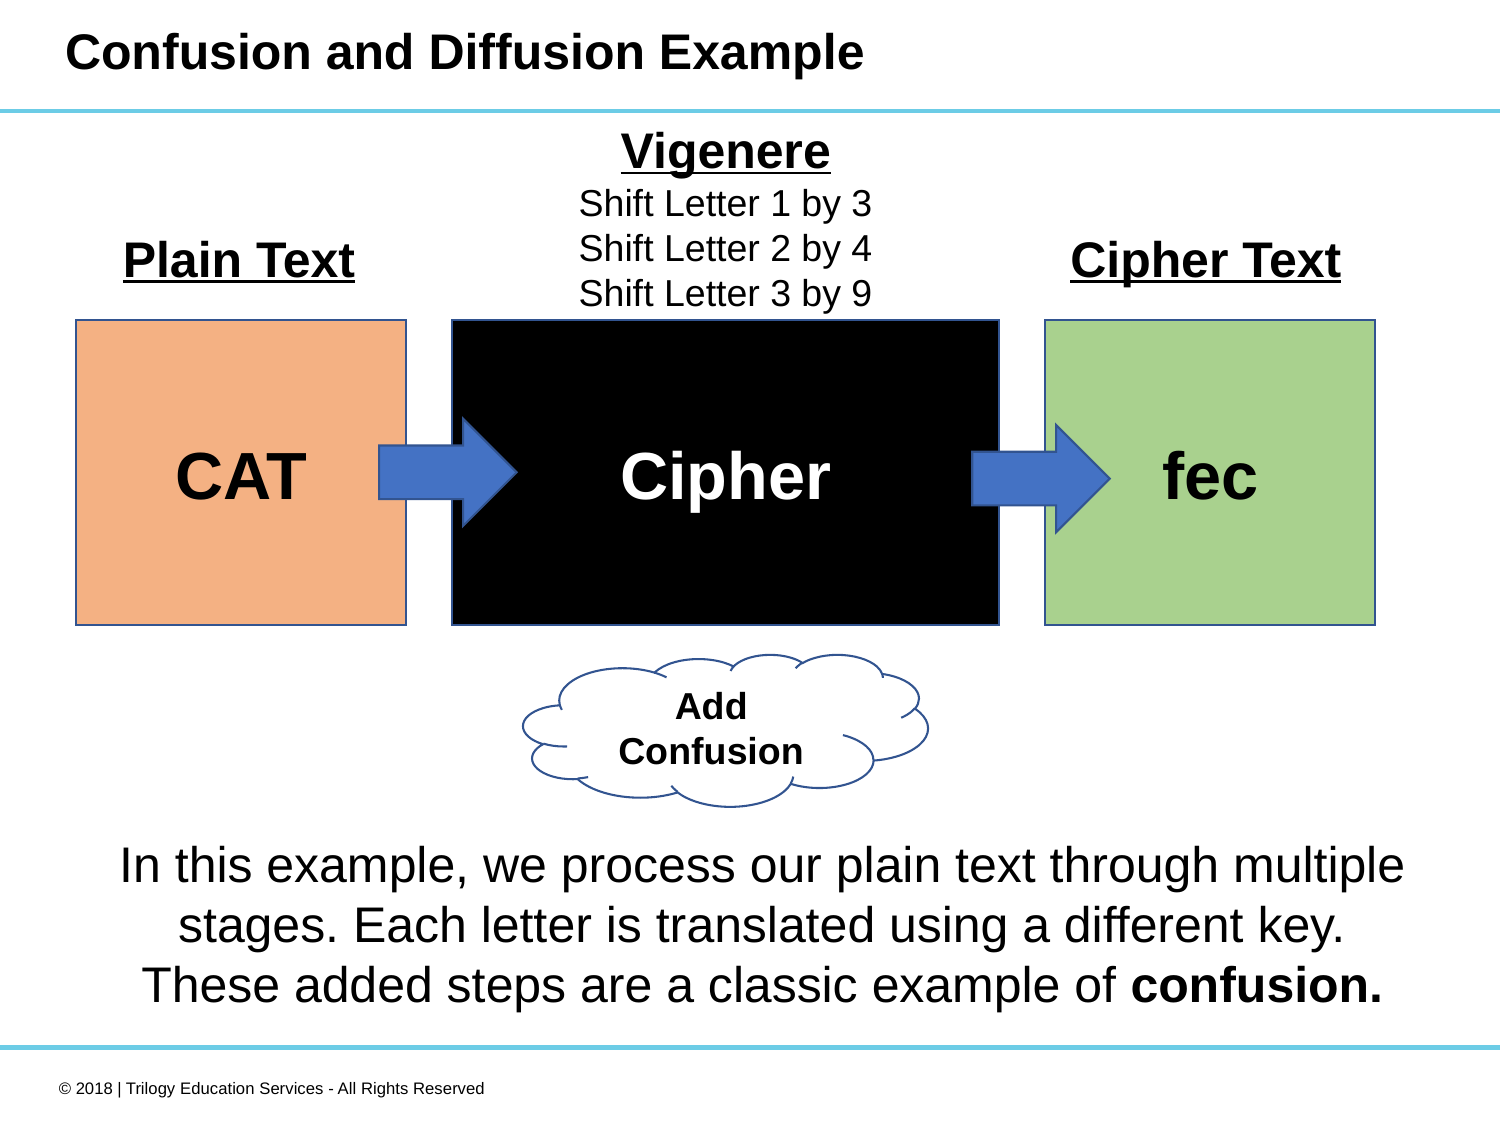

# Confusion and Diffusion Example
Vigenere
Shift Letter 1 by 3
Shift Letter 2 by 4
Shift Letter 3 by 9
Plain Text
Cipher Text
fec
CAT
Cipher

Add Confusion
In this example, we process our plain text through multiple stages. Each letter is translated using a different key. These added steps are a classic example of confusion.